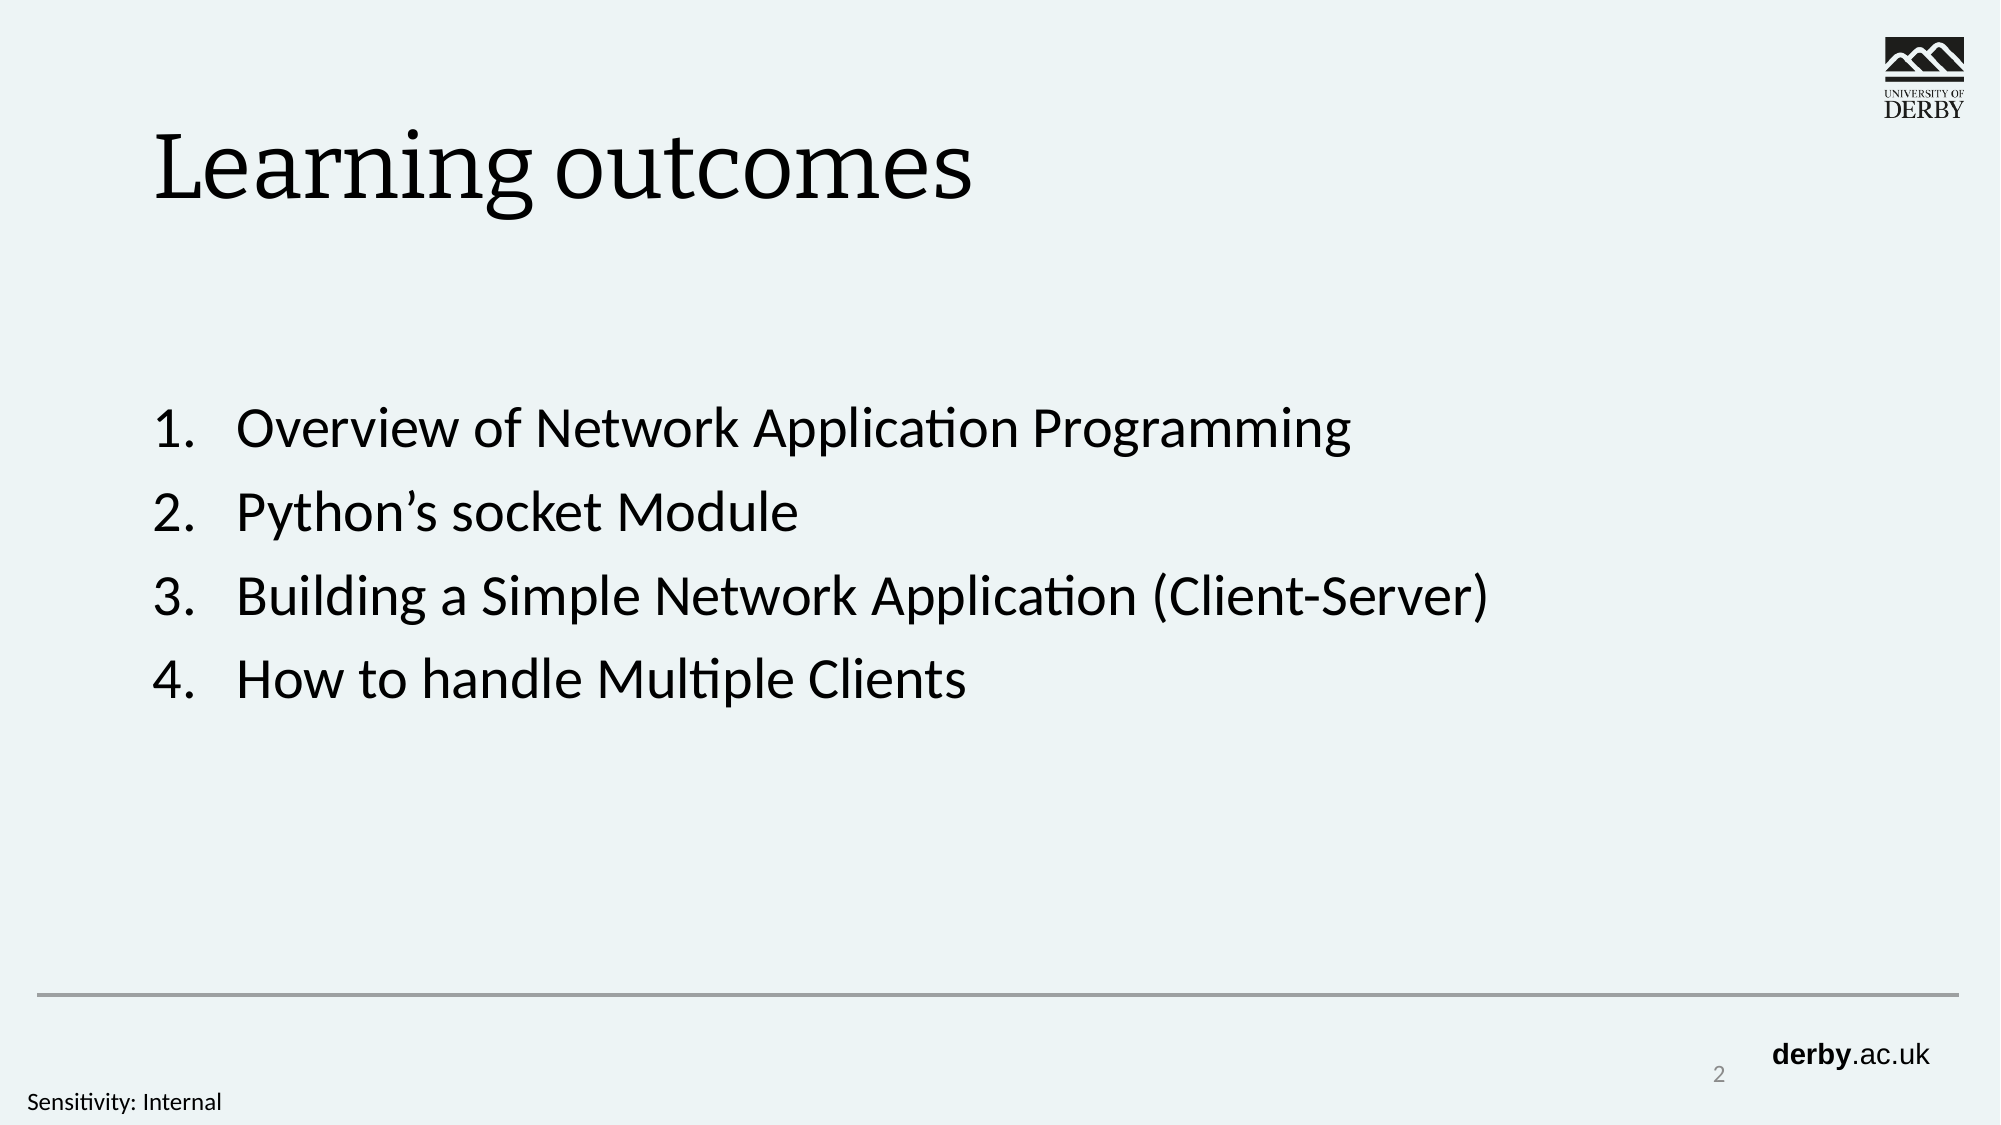

# Learning outcomes

Overview of Network Application Programming
Python’s socket Module
Building a Simple Network Application (Client-Server)
How to handle Multiple Clients

2